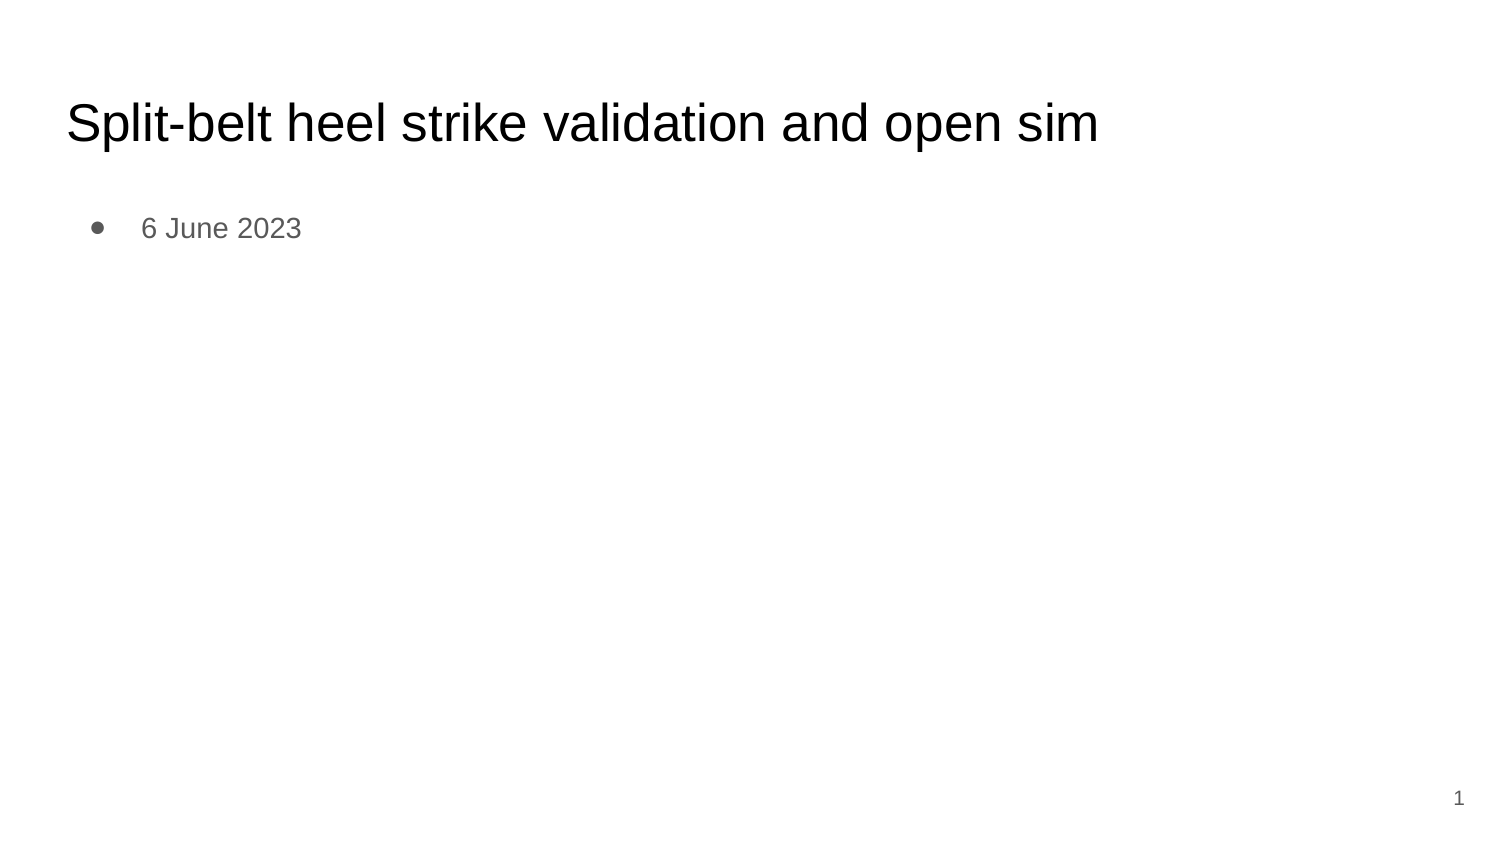

# Split-belt heel strike validation and open sim
6 June 2023

1